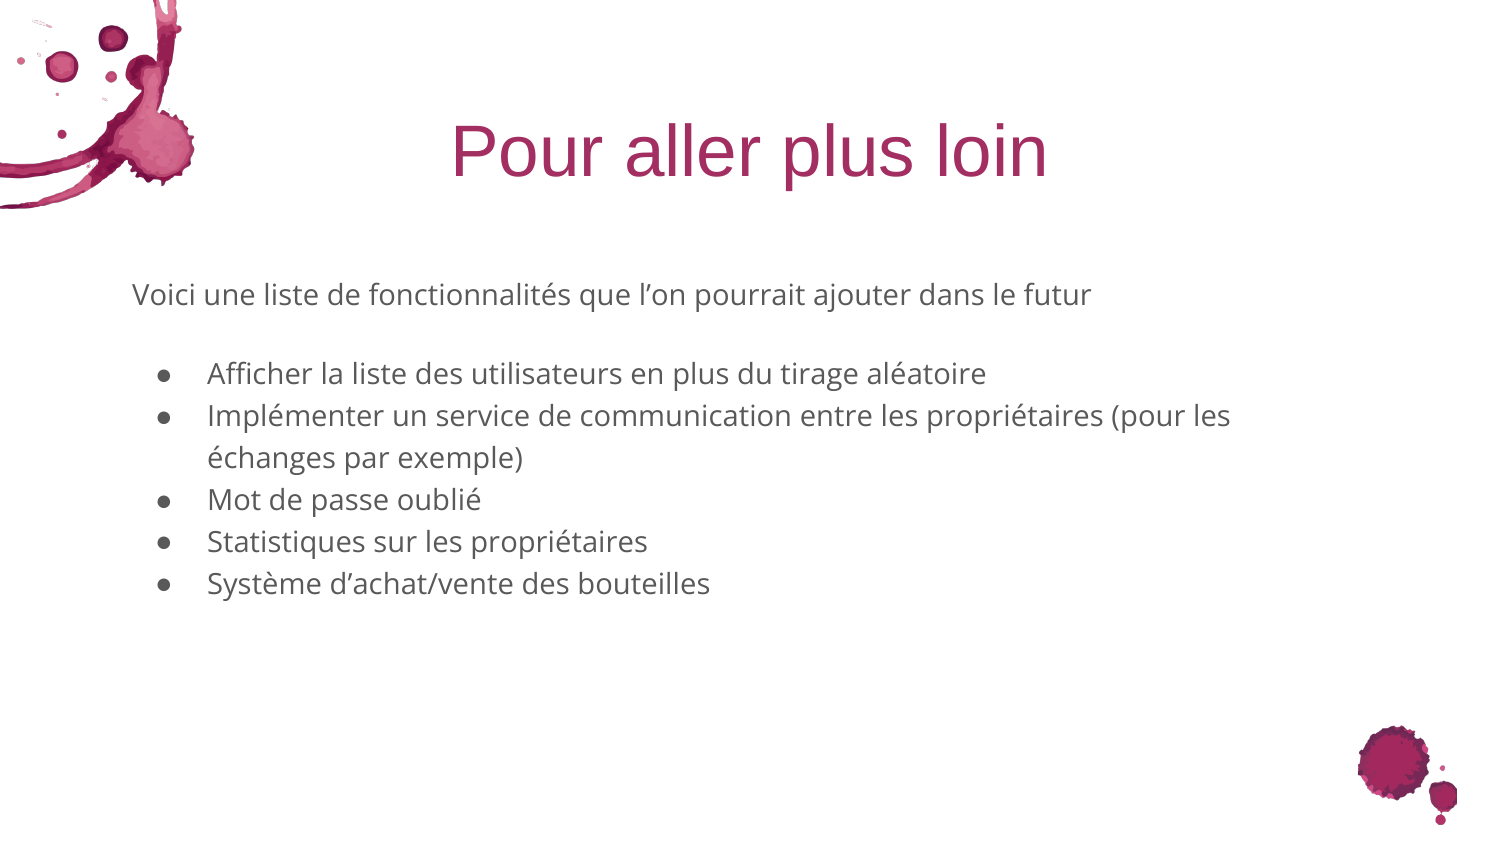

# Pour aller plus loin
Voici une liste de fonctionnalités que l’on pourrait ajouter dans le futur
Afficher la liste des utilisateurs en plus du tirage aléatoire
Implémenter un service de communication entre les propriétaires (pour les échanges par exemple)
Mot de passe oublié
Statistiques sur les propriétaires
Système d’achat/vente des bouteilles